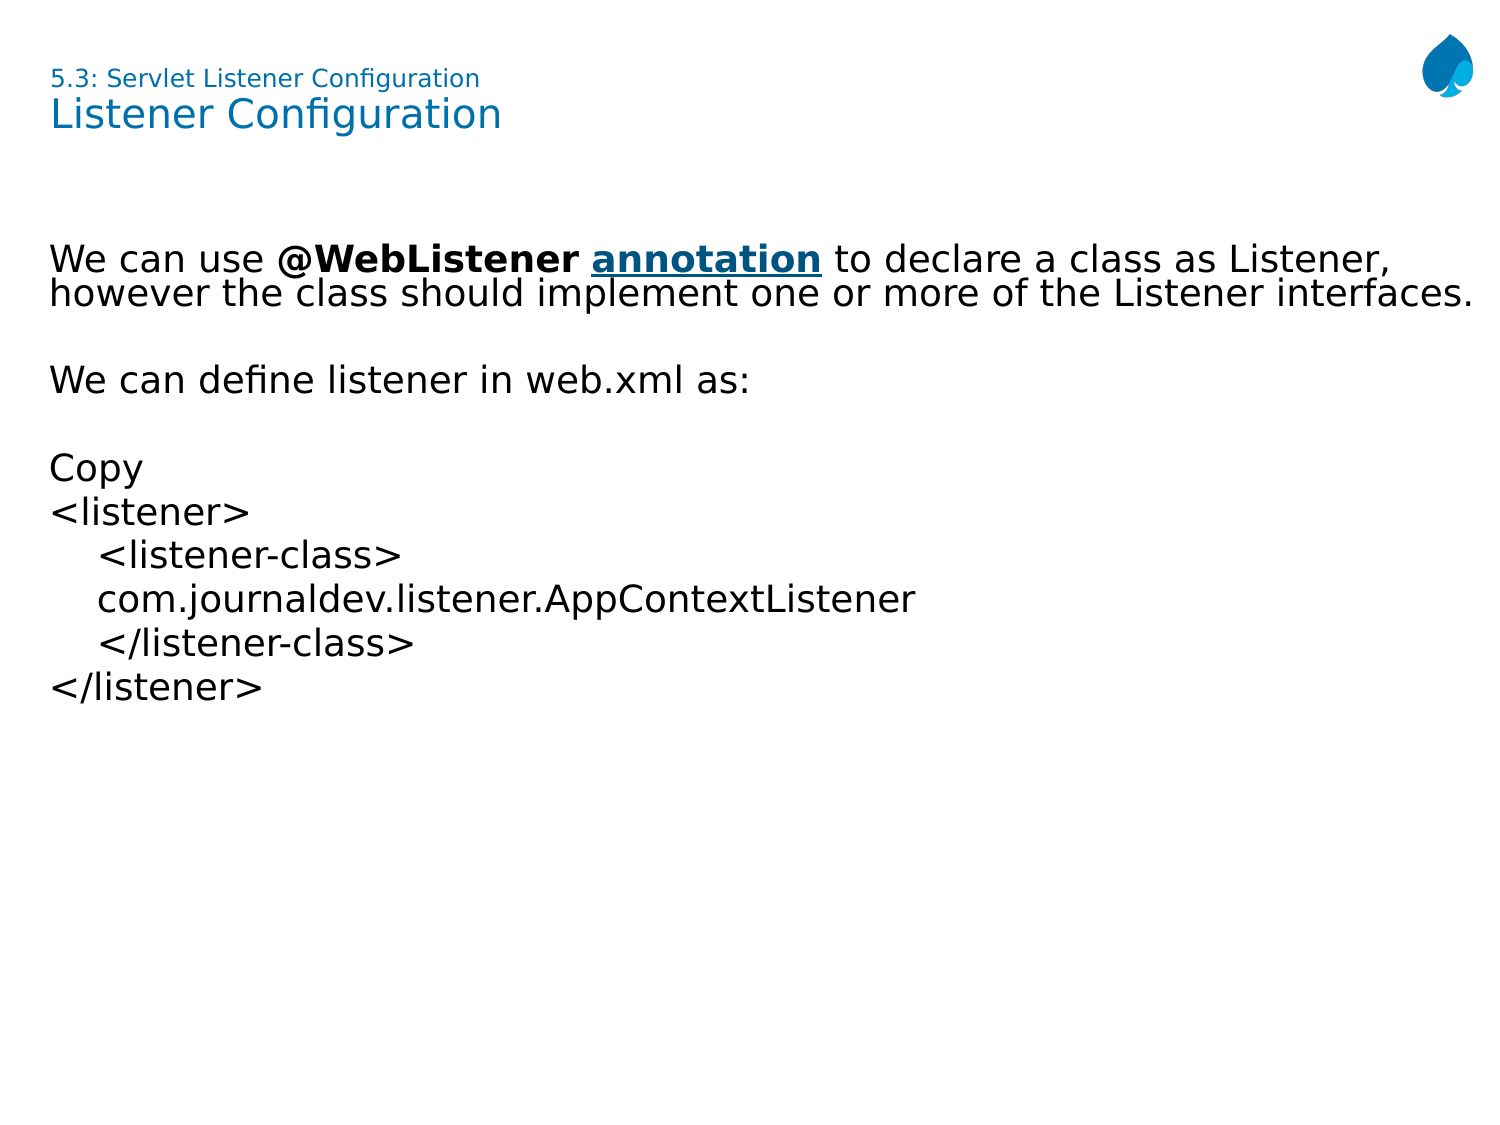

# 5.3: Servlet Listener Configuration Listener Configuration
We can use @WebListener annotation to declare a class as Listener, however the class should implement one or more of the Listener interfaces.

We can define listener in web.xml as:

Copy
<listener>
    <listener-class>
    com.journaldev.listener.AppContextListener
    </listener-class>
</listener>